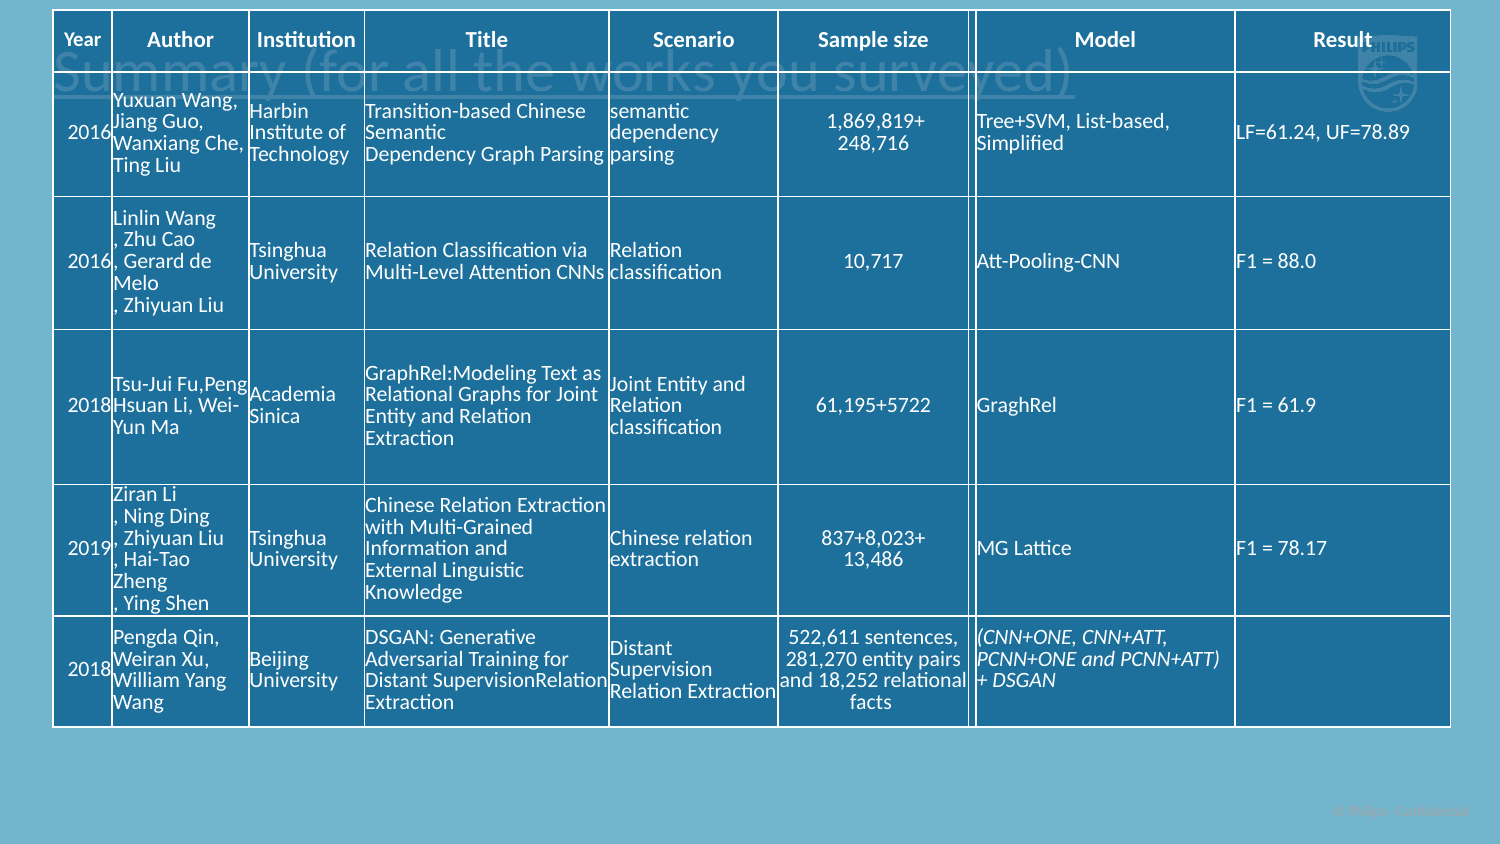

| Year | Author | Institution | Title | Scenario | Sample size |  | Model | Result |
| --- | --- | --- | --- | --- | --- | --- | --- | --- |
| 2016 | Yuxuan Wang, Jiang Guo, Wanxiang Che, Ting Liu | Harbin Institute of Technology | Transition-based Chinese Semantic Dependency Graph Parsing | semantic dependency parsing | 1,869,819+ 248,716 |  | Tree+SVM, List-based, Simplified | LF=61.24, UF=78.89 |
| 2016 | Linlin Wang , Zhu Cao , Gerard de Melo , Zhiyuan Liu | Tsinghua University | Relation Classification via Multi-Level Attention CNNs | Relation classification | 10,717 |  | Att-Pooling-CNN | F1 = 88.0 |
| 2018 | Tsu-Jui Fu,Peng Hsuan Li, Wei-Yun Ma | Academia Sinica | GraphRel:Modeling Text as Relational Graphs for Joint Entity and Relation Extraction | Joint Entity and Relation classification | 61,195+5722 |  | GraghRel | F1 = 61.9 |
| 2019 | Ziran Li , Ning Ding , Zhiyuan Liu , Hai-Tao Zheng , Ying Shen | Tsinghua University | Chinese Relation Extraction with Multi-Grained Information and External Linguistic Knowledge | Chinese relation extraction | 837+8,023+ 13,486 |  | MG Lattice | F1 = 78.17 |
| 2018 | Pengda Qin, Weiran Xu, William Yang Wang | Beijing University | DSGAN: Generative Adversarial Training for Distant SupervisionRelation Extraction | Distant Supervision Relation Extraction | 522,611 sentences, 281,270 entity pairs and 18,252 relational facts |  | (CNN+ONE, CNN+ATT, PCNN+ONE and PCNN+ATT) + DSGAN |  |
Summary (for all the works you surveyed)